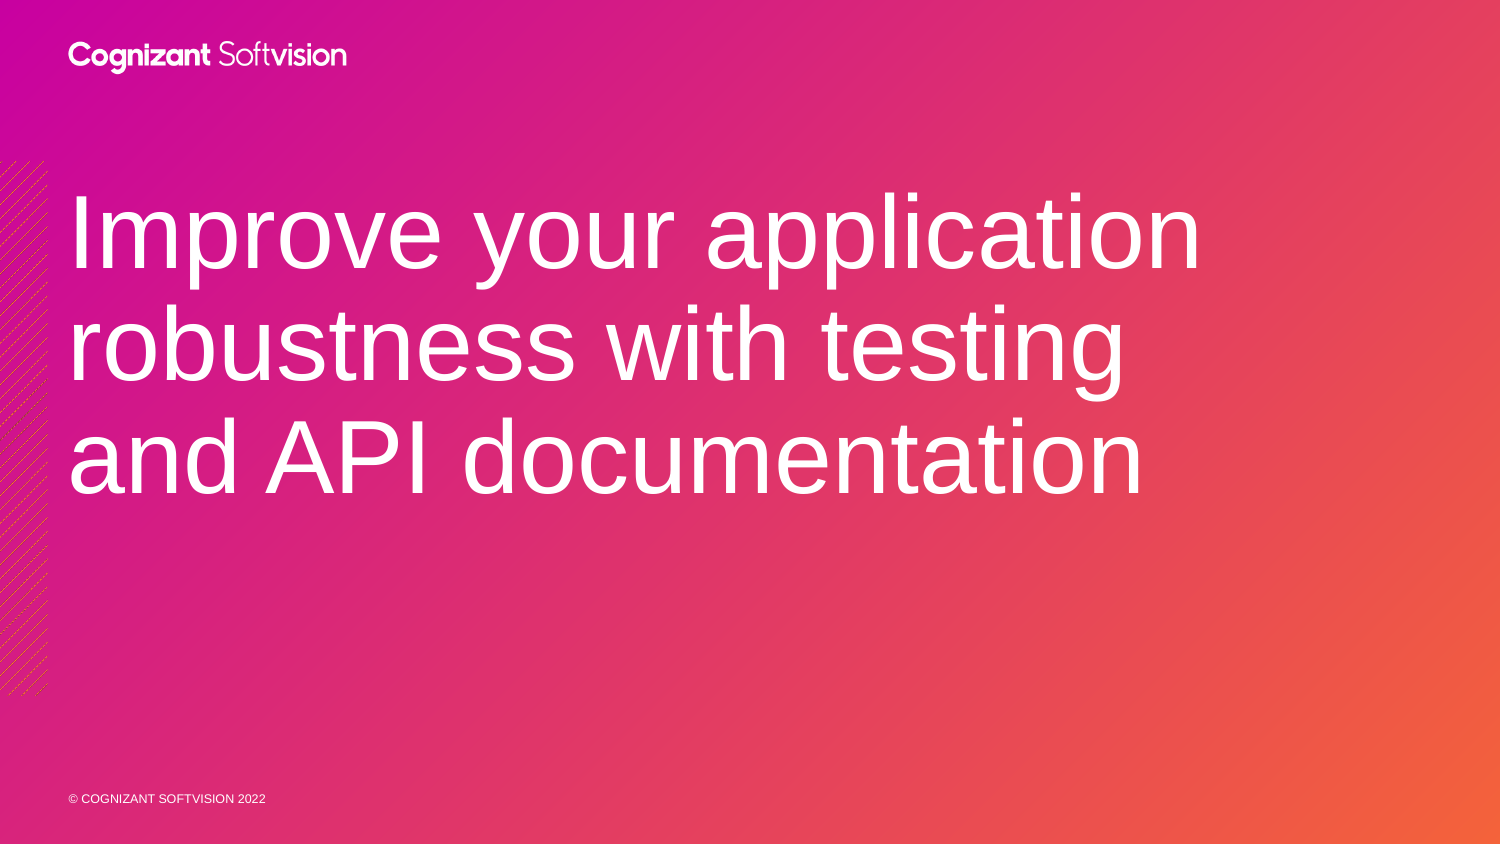

# Improve your application robustness with testing
and API documentation